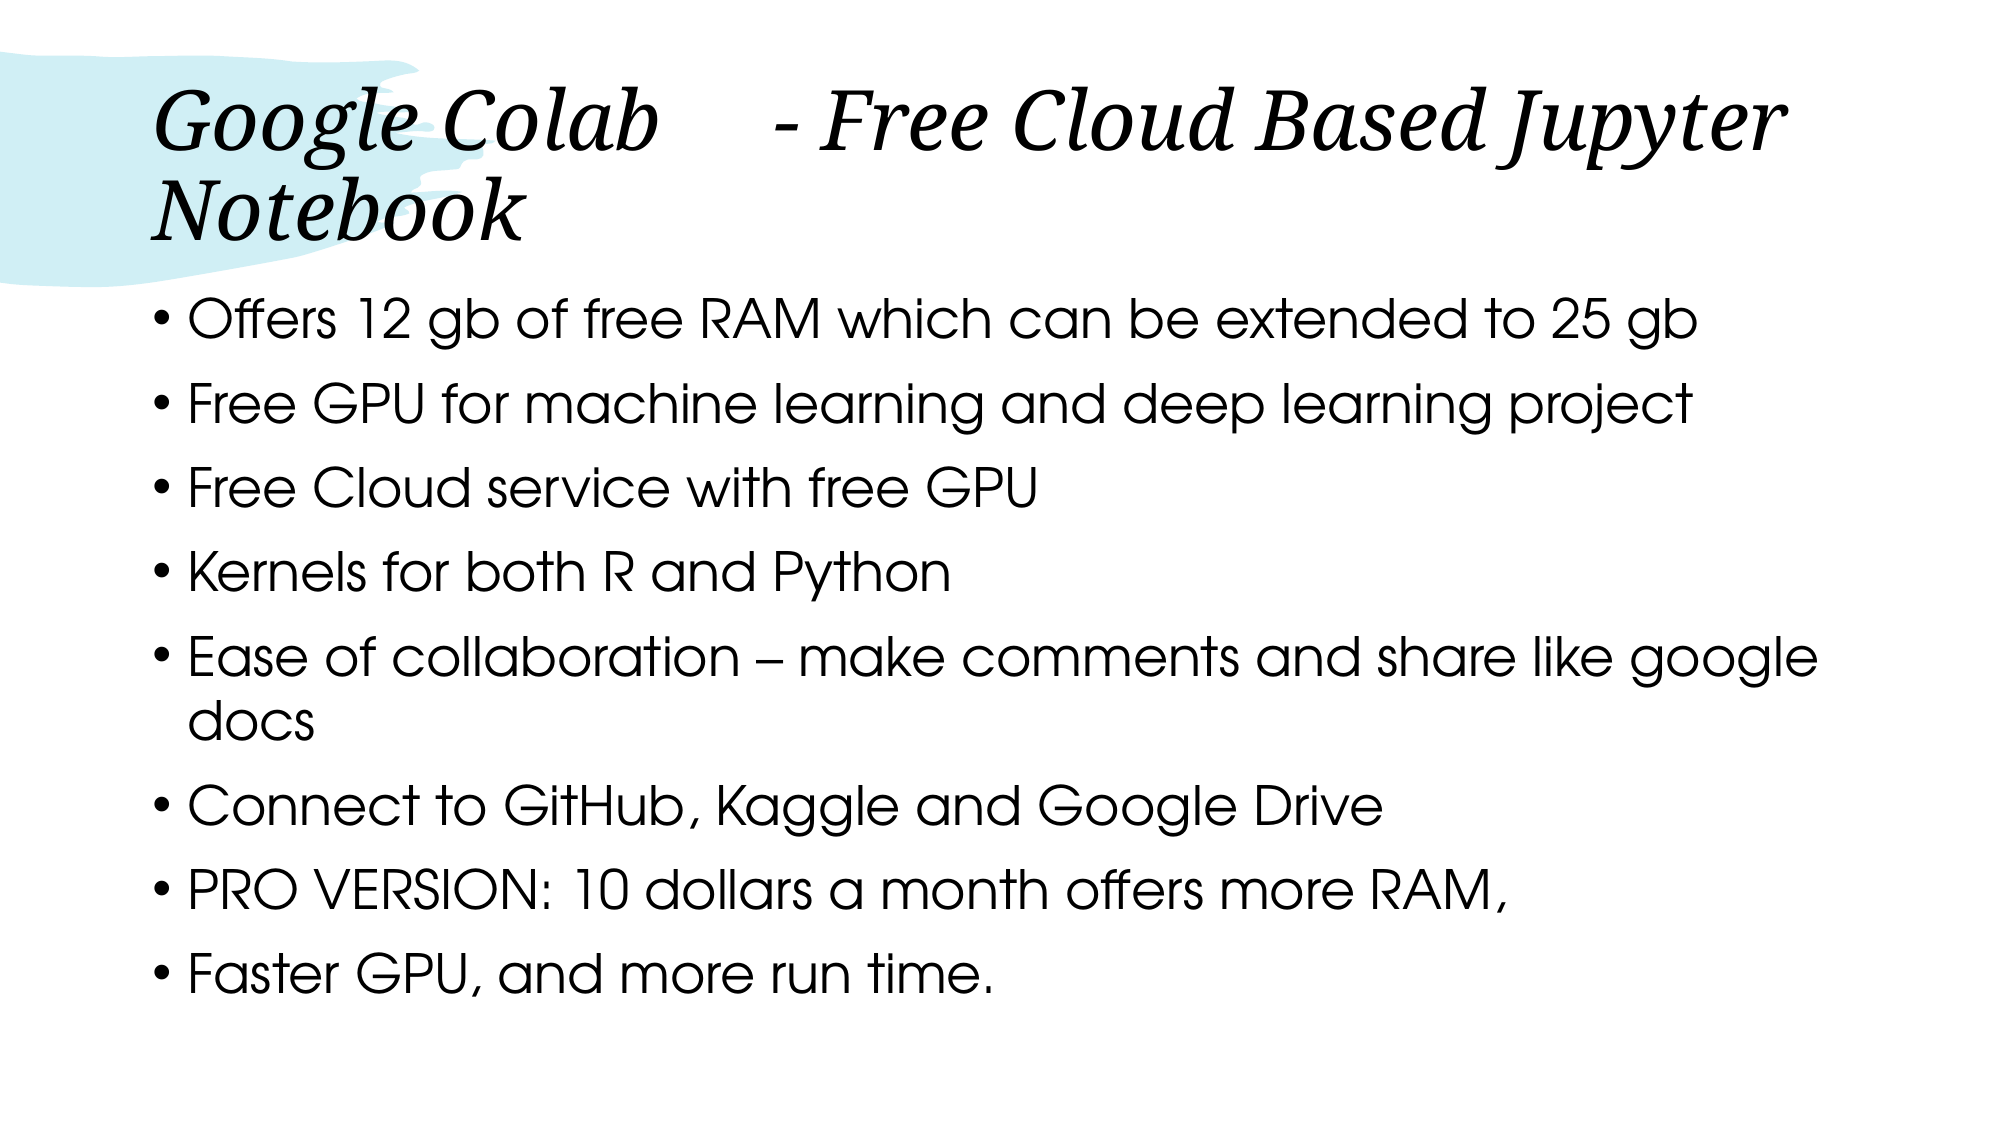

# Google Colab	 - Free Cloud Based Jupyter Notebook
Offers 12 gb of free RAM which can be extended to 25 gb
Free GPU for machine learning and deep learning project
Free Cloud service with free GPU
Kernels for both R and Python
Ease of collaboration – make comments and share like google docs
Connect to GitHub, Kaggle and Google Drive
PRO VERSION: 10 dollars a month offers more RAM,
Faster GPU, and more run time.